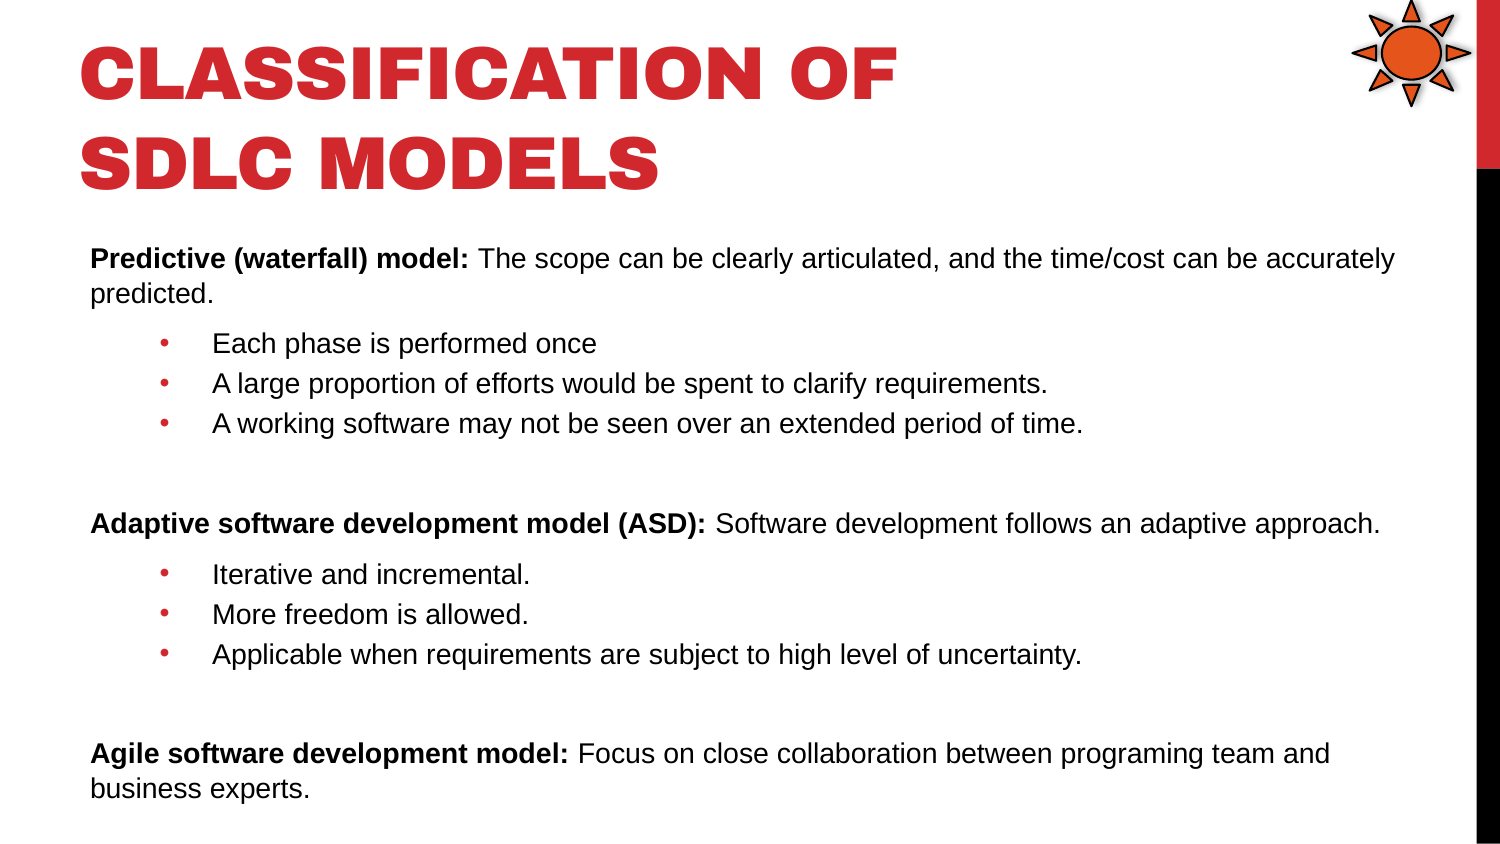

# Classification of SDLC models
Predictive (waterfall) model: The scope can be clearly articulated, and the time/cost can be accurately predicted.
Each phase is performed once
A large proportion of efforts would be spent to clarify requirements.
A working software may not be seen over an extended period of time.

Adaptive software development model (ASD): Software development follows an adaptive approach.
Iterative and incremental.
More freedom is allowed.
Applicable when requirements are subject to high level of uncertainty.

Agile software development model: Focus on close collaboration between programing team and business experts.